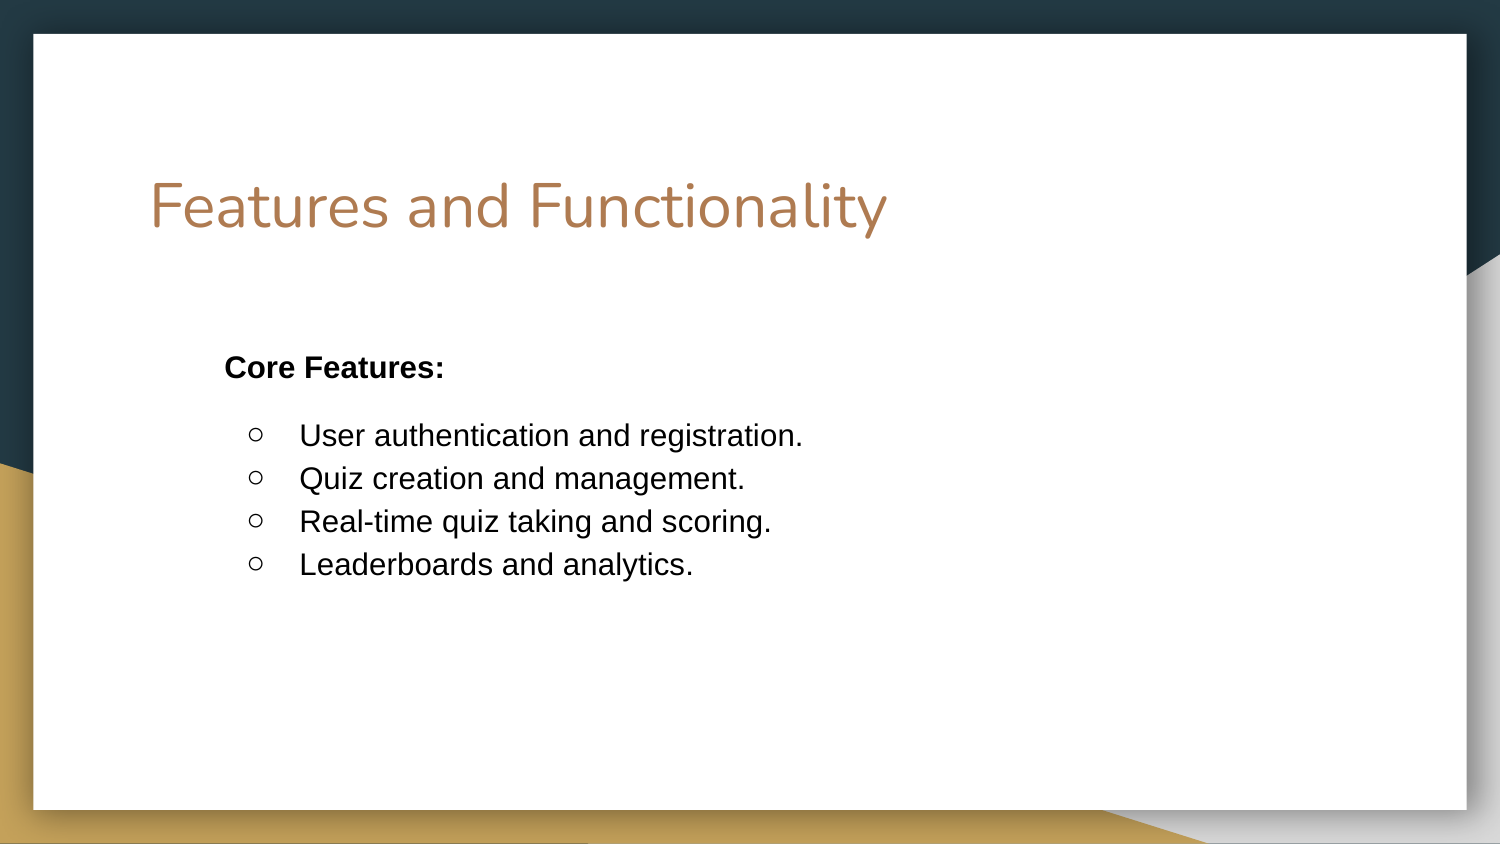

# Features and Functionality
Core Features:
User authentication and registration.
Quiz creation and management.
Real-time quiz taking and scoring.
Leaderboards and analytics.